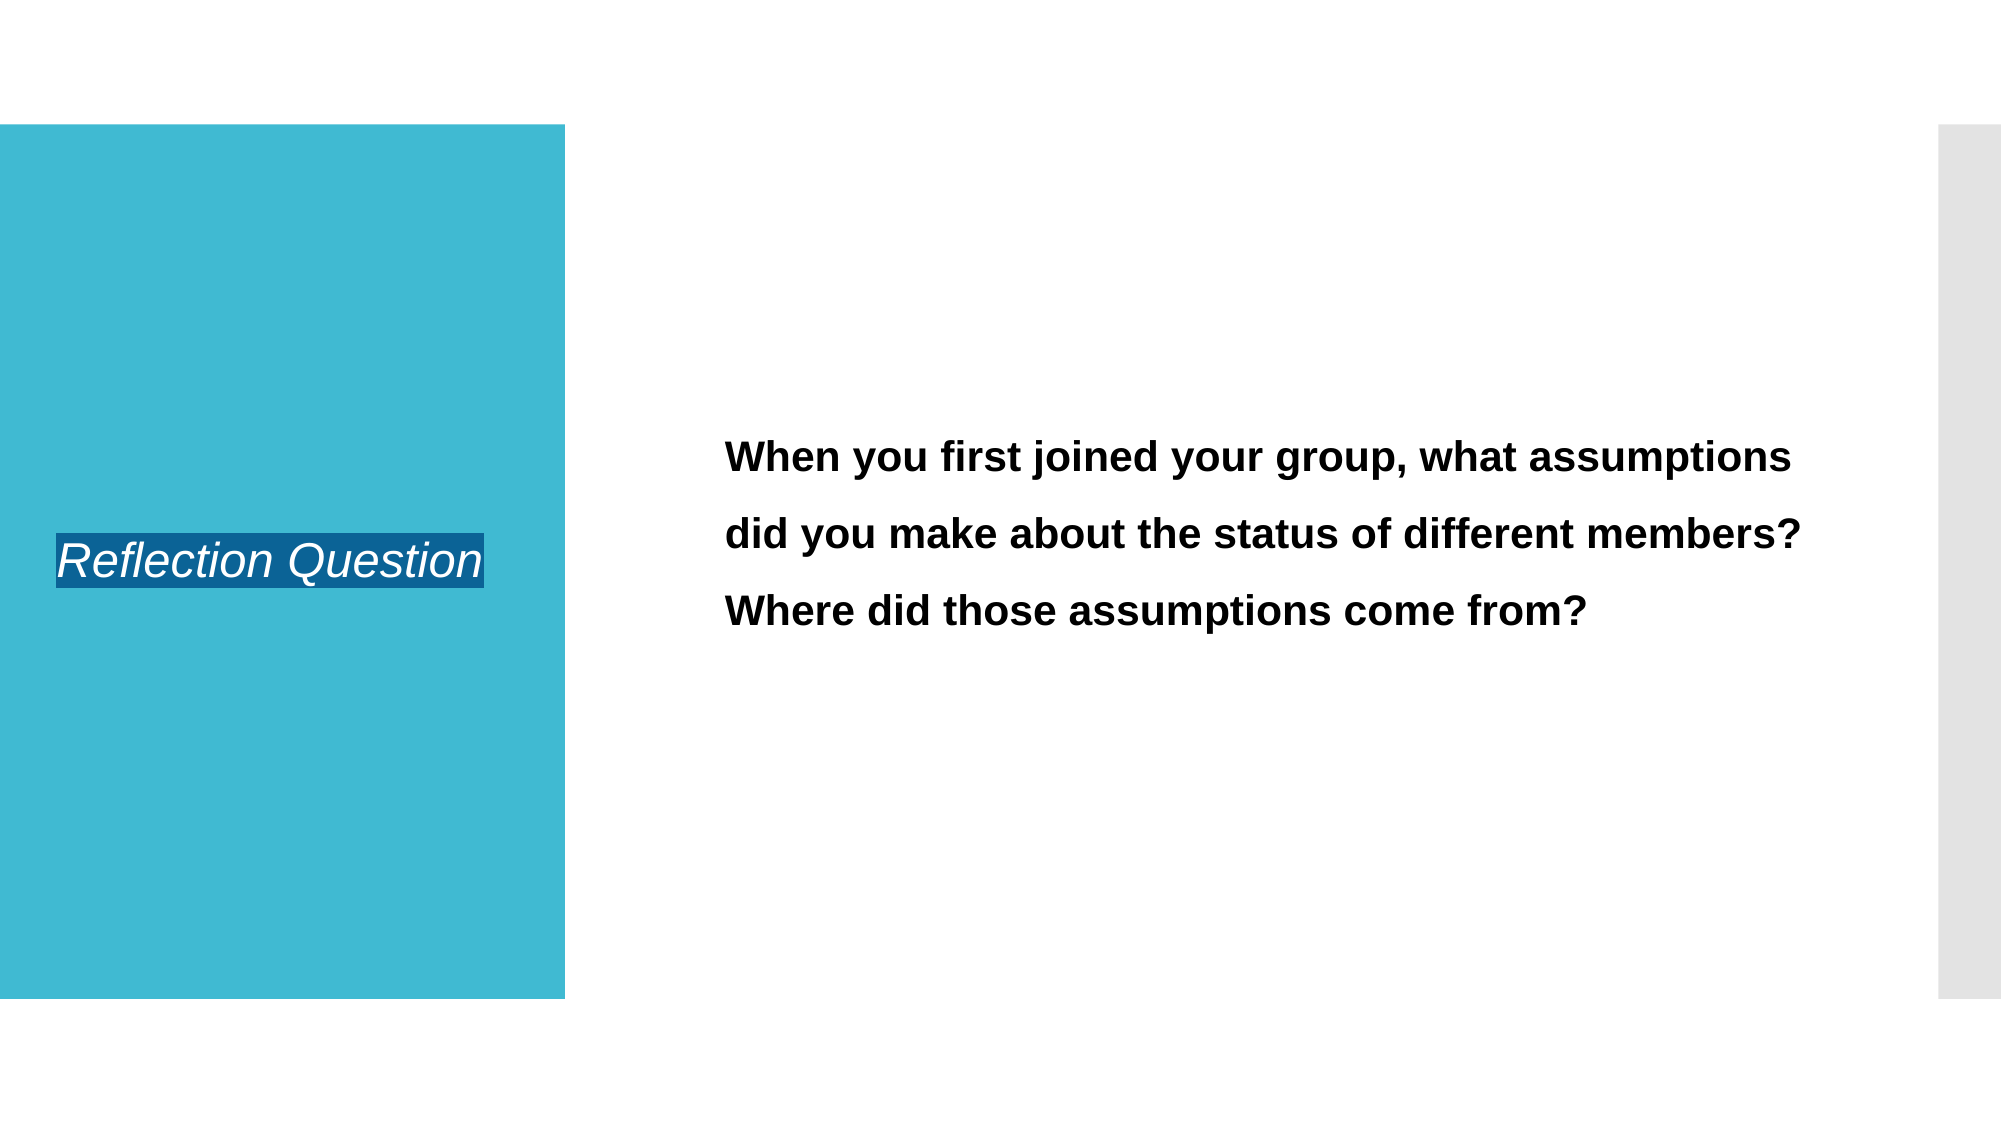

When you first joined your group, what assumptions did you make about the status of different members? Where did those assumptions come from?

# Reflection Question